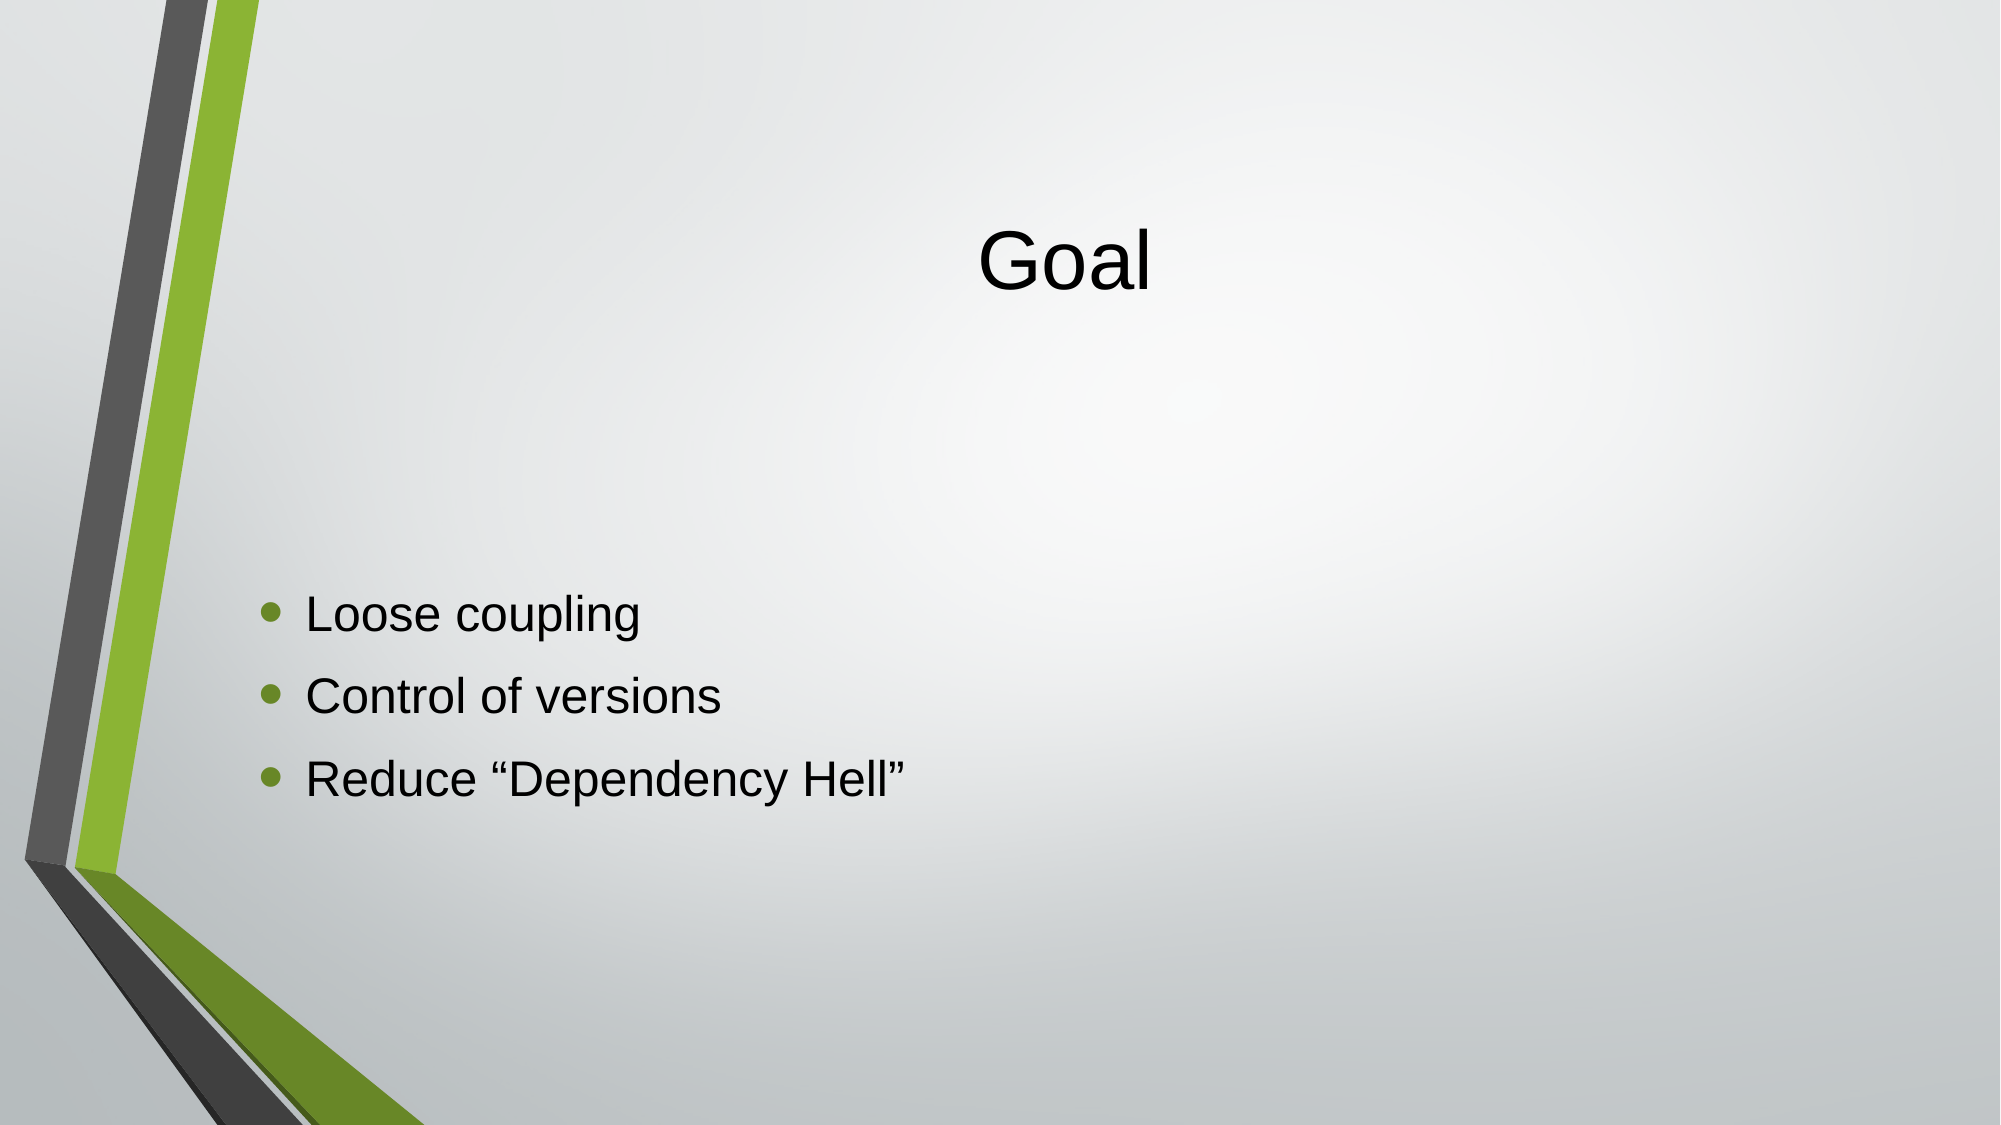

# Goal
Loose coupling
Control of versions
Reduce “Dependency Hell”